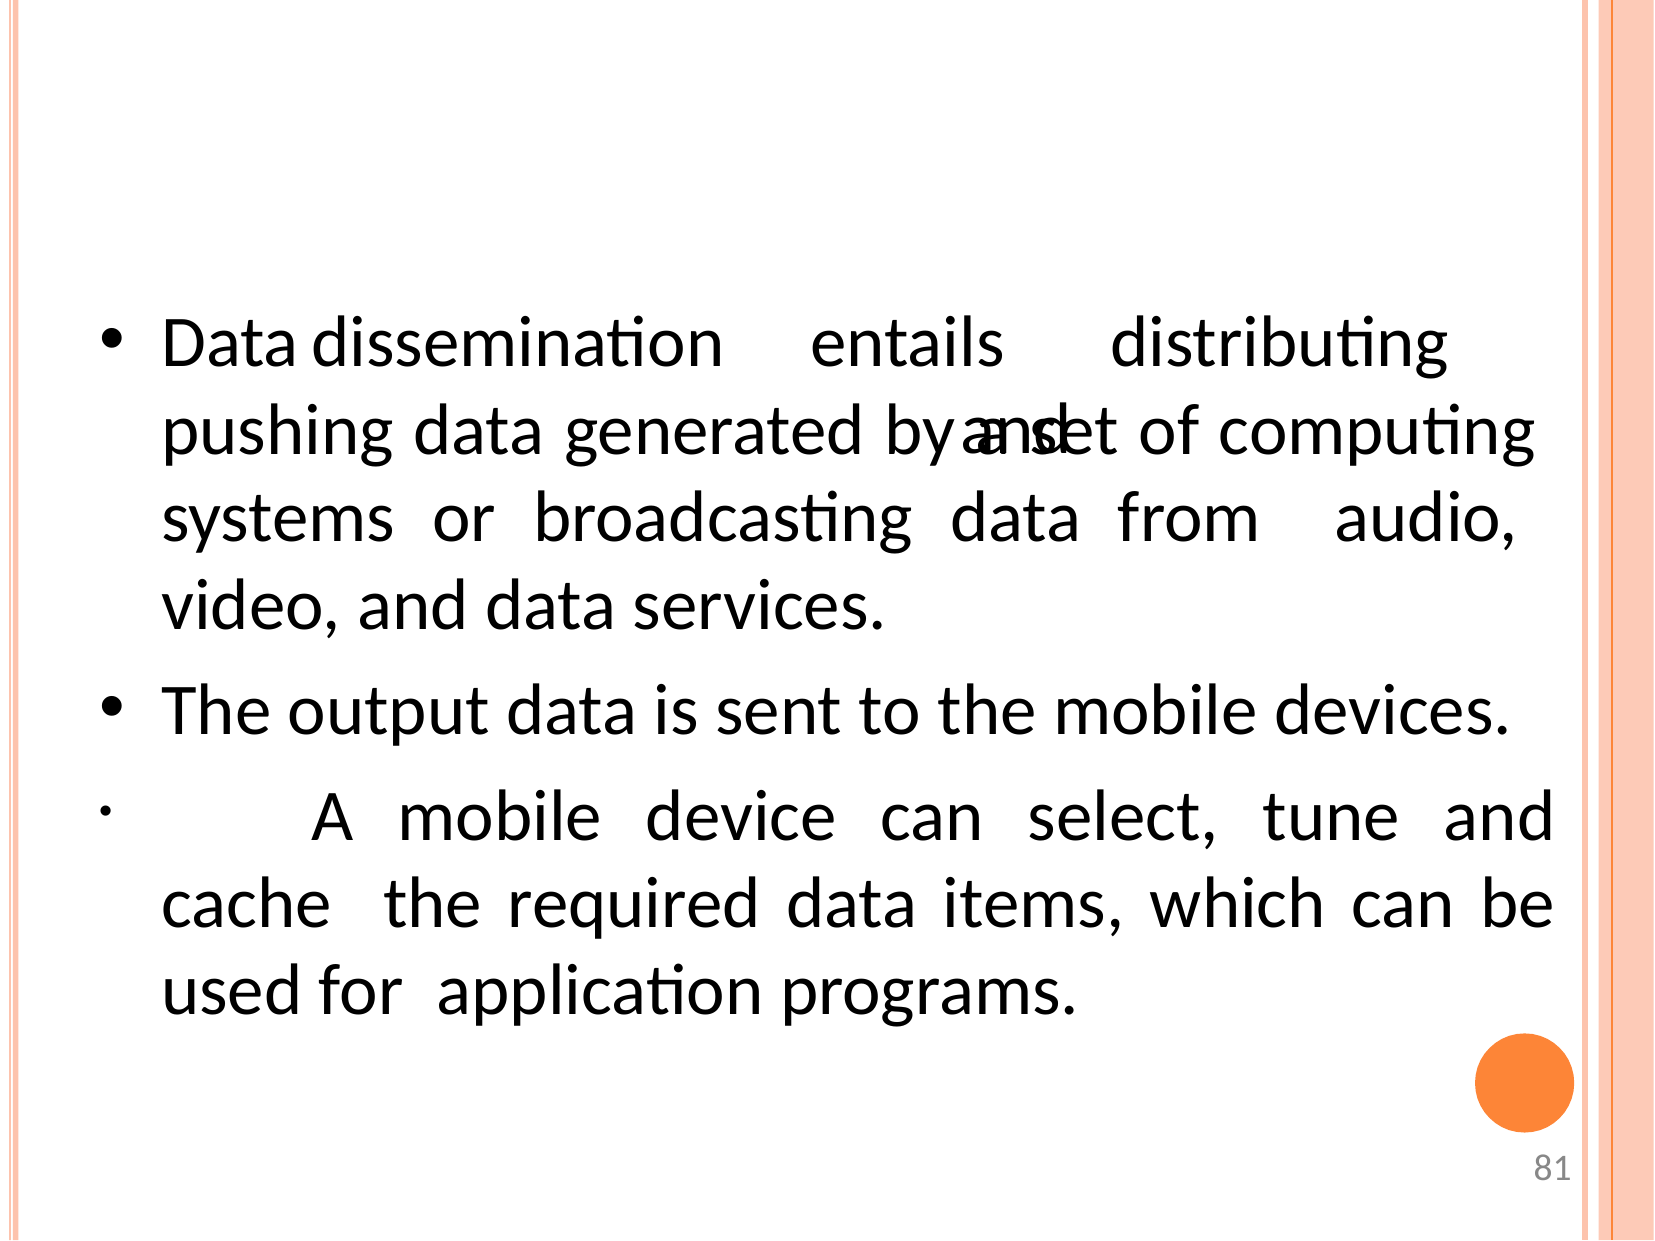

Data	dissemination
entails	distributing	and
pushing data generated by a set of computing  systems or broadcasting data from  audio,  video, and data services.
The output data is sent to the mobile devices.
	A mobile device can select, tune and cache  the required data items, which can be used for  application programs.
81